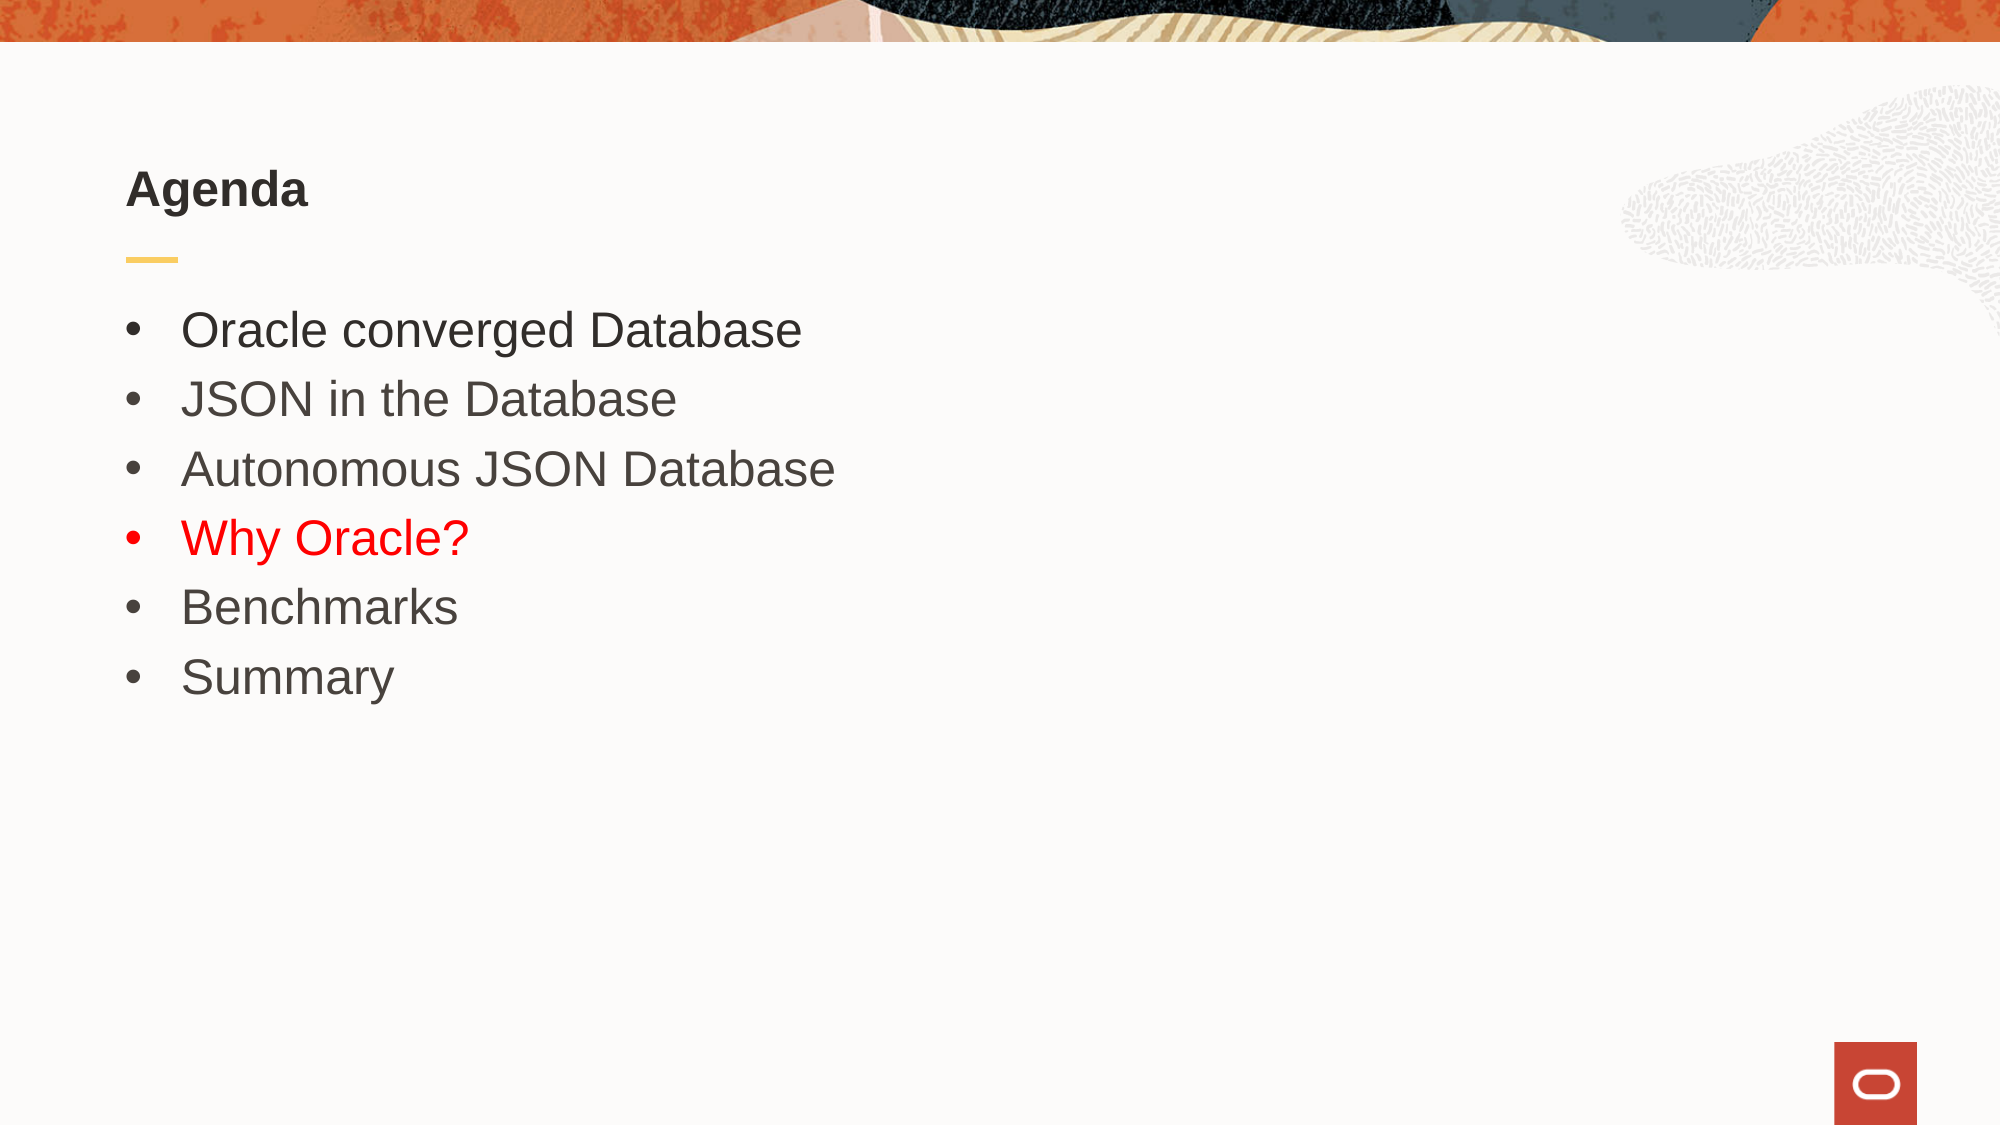

# Agenda
Oracle converged Database
JSON in the Database
Autonomous JSON Database
Why Oracle?
Benchmarks
Summary